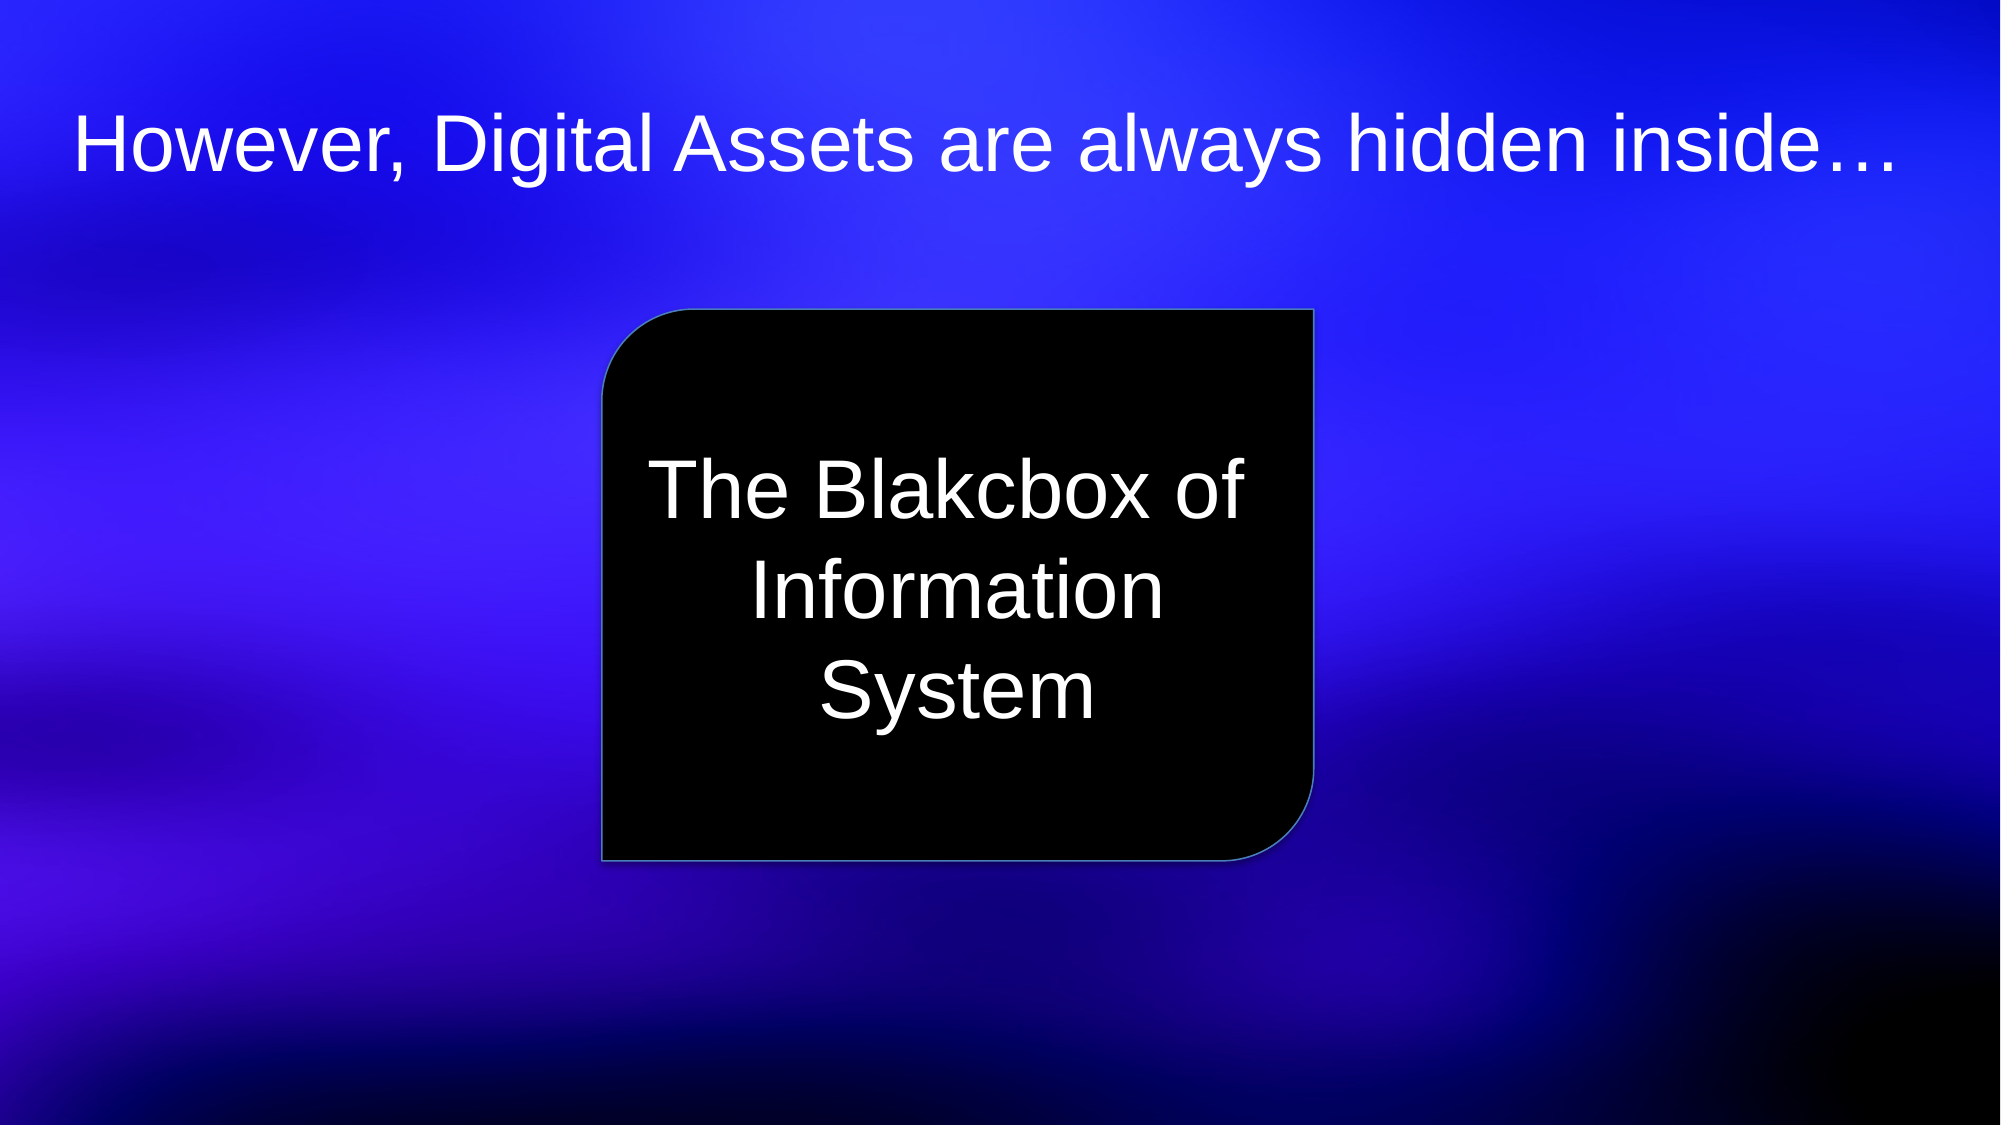

# However, Digital Assets are always hidden inside…
The Blakcbox of
Information
System